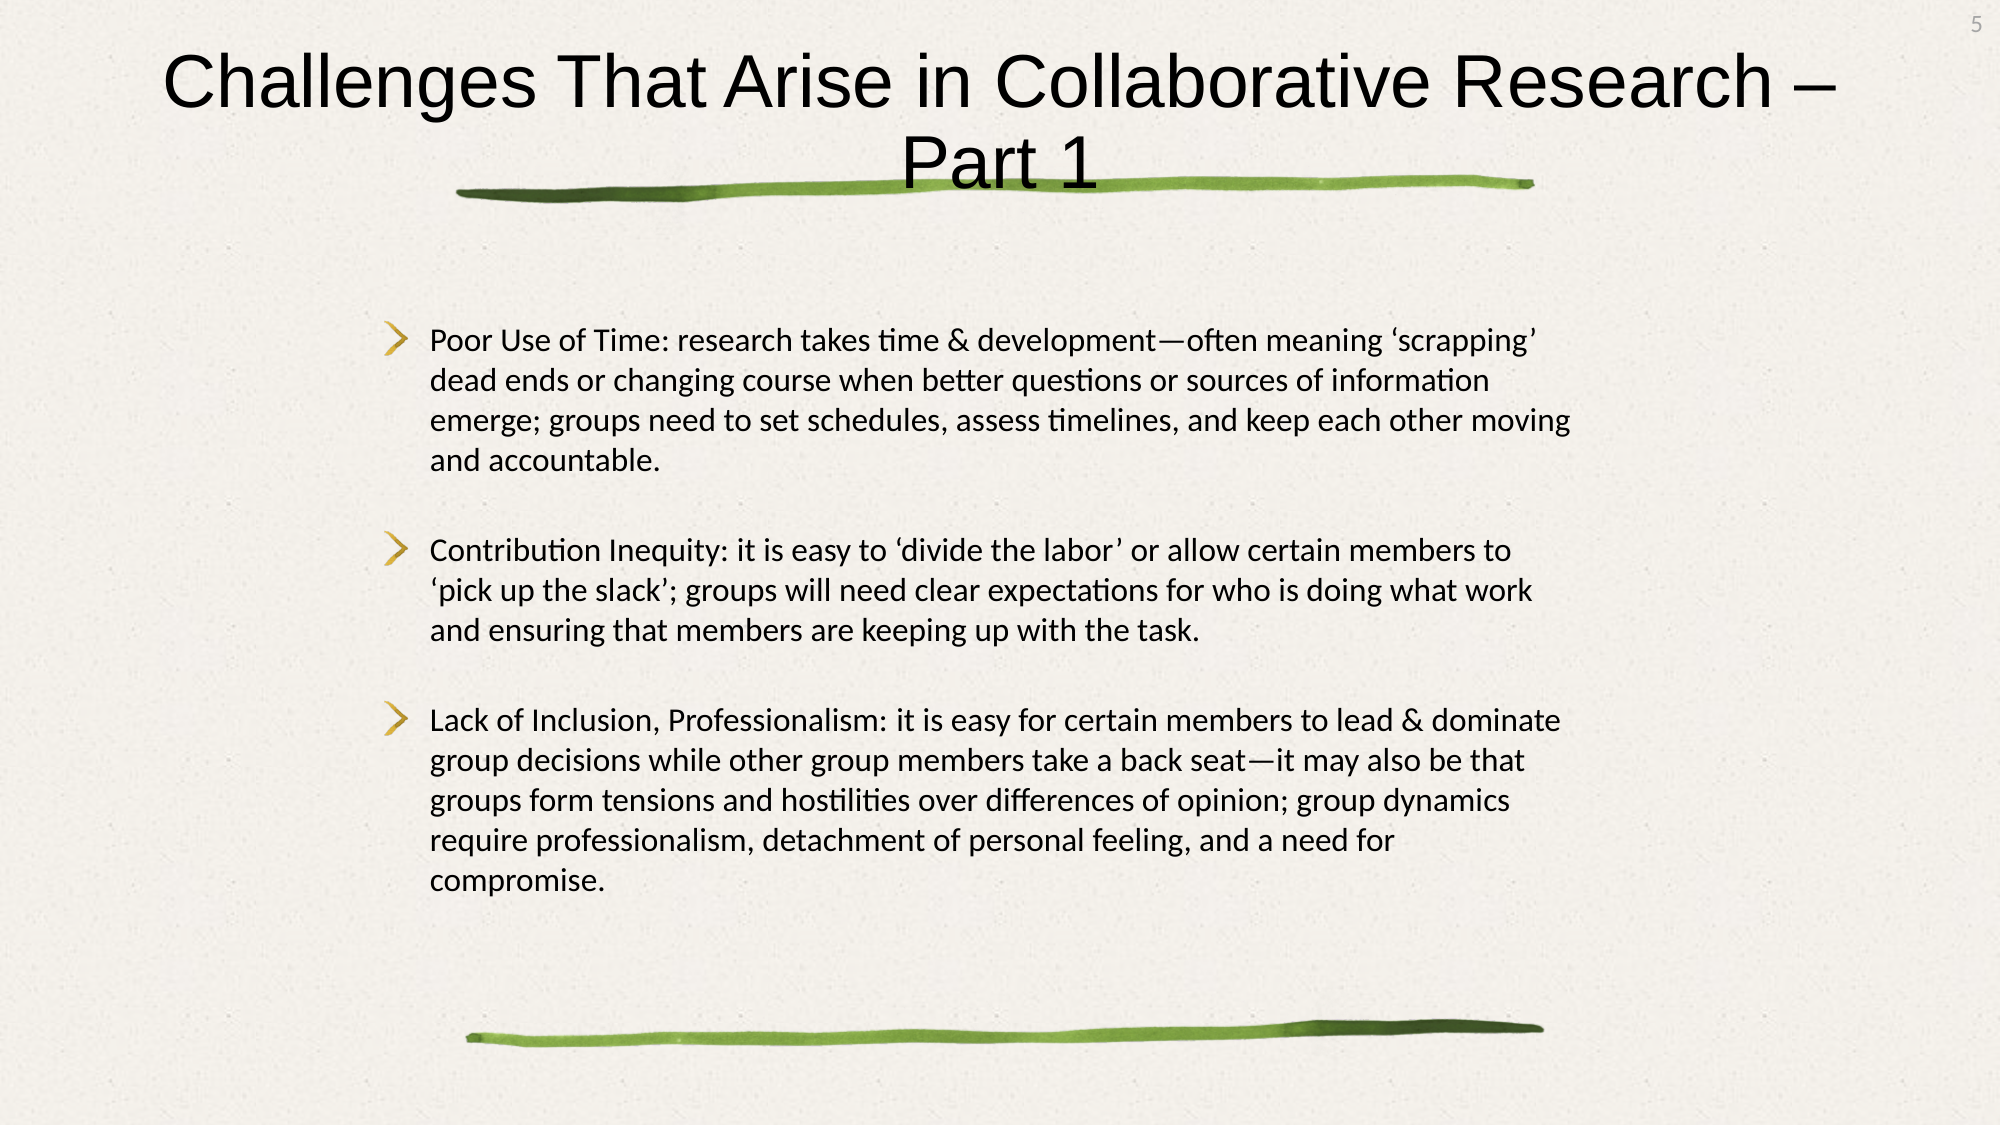

# Challenges That Arise in Collaborative Research –Part 1
Poor Use of Time: research takes time & development—often meaning ‘scrapping’ dead ends or changing course when better questions or sources of information emerge; groups need to set schedules, assess timelines, and keep each other moving and accountable.
Contribution Inequity: it is easy to ‘divide the labor’ or allow certain members to ‘pick up the slack’; groups will need clear expectations for who is doing what work and ensuring that members are keeping up with the task.
Lack of Inclusion, Professionalism: it is easy for certain members to lead & dominate group decisions while other group members take a back seat—it may also be that groups form tensions and hostilities over differences of opinion; group dynamics require professionalism, detachment of personal feeling, and a need for compromise.